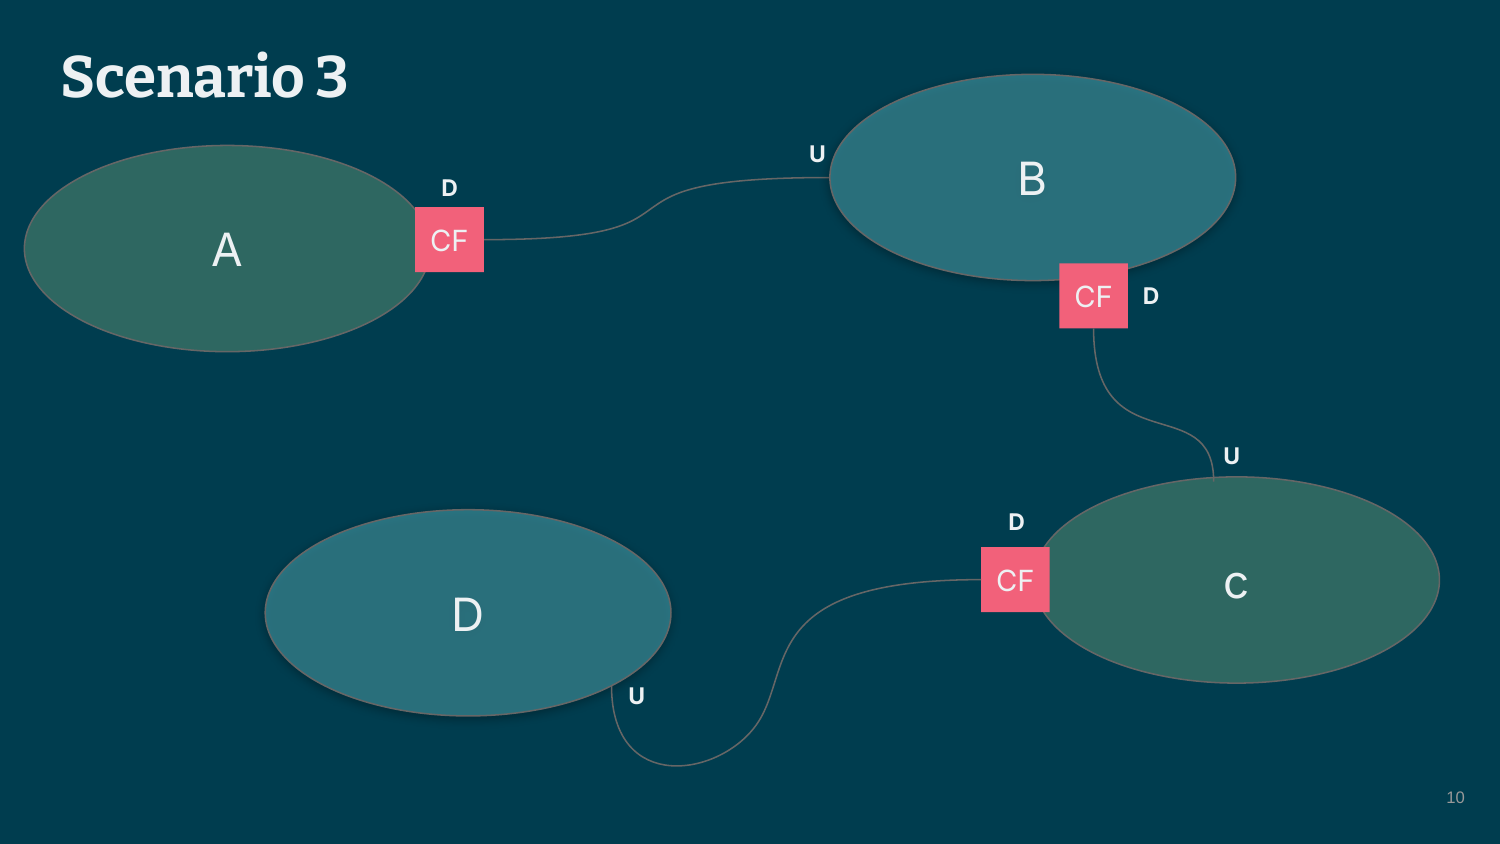

# Scenario 3
B
U
A
D
CF
CF
D
U
c
D
D
CF
U
10